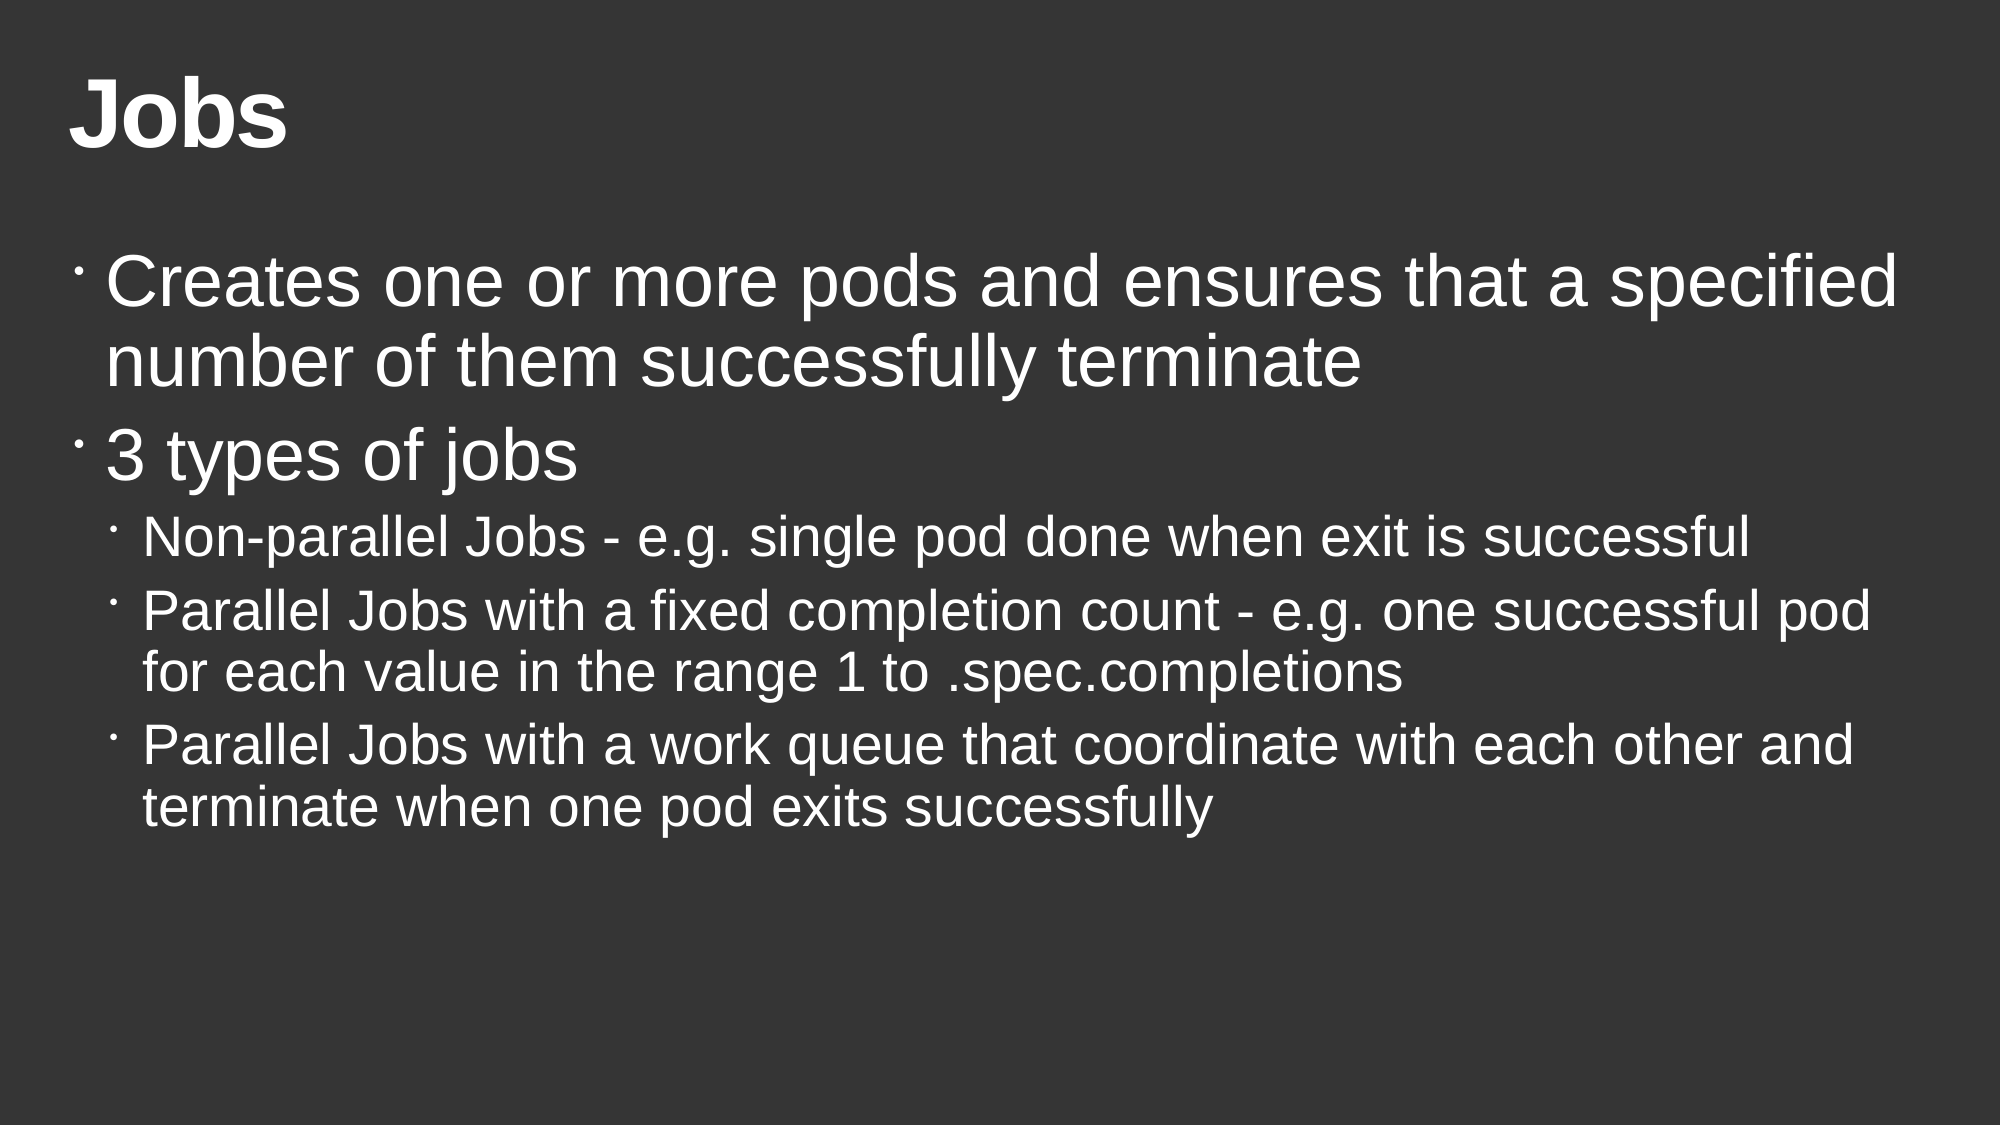

# Jobs
Creates one or more pods and ensures that a specified number of them successfully terminate
3 types of jobs
Non-parallel Jobs - e.g. single pod done when exit is successful
Parallel Jobs with a fixed completion count - e.g. one successful pod for each value in the range 1 to .spec.completions
Parallel Jobs with a work queue that coordinate with each other and terminate when one pod exits successfully